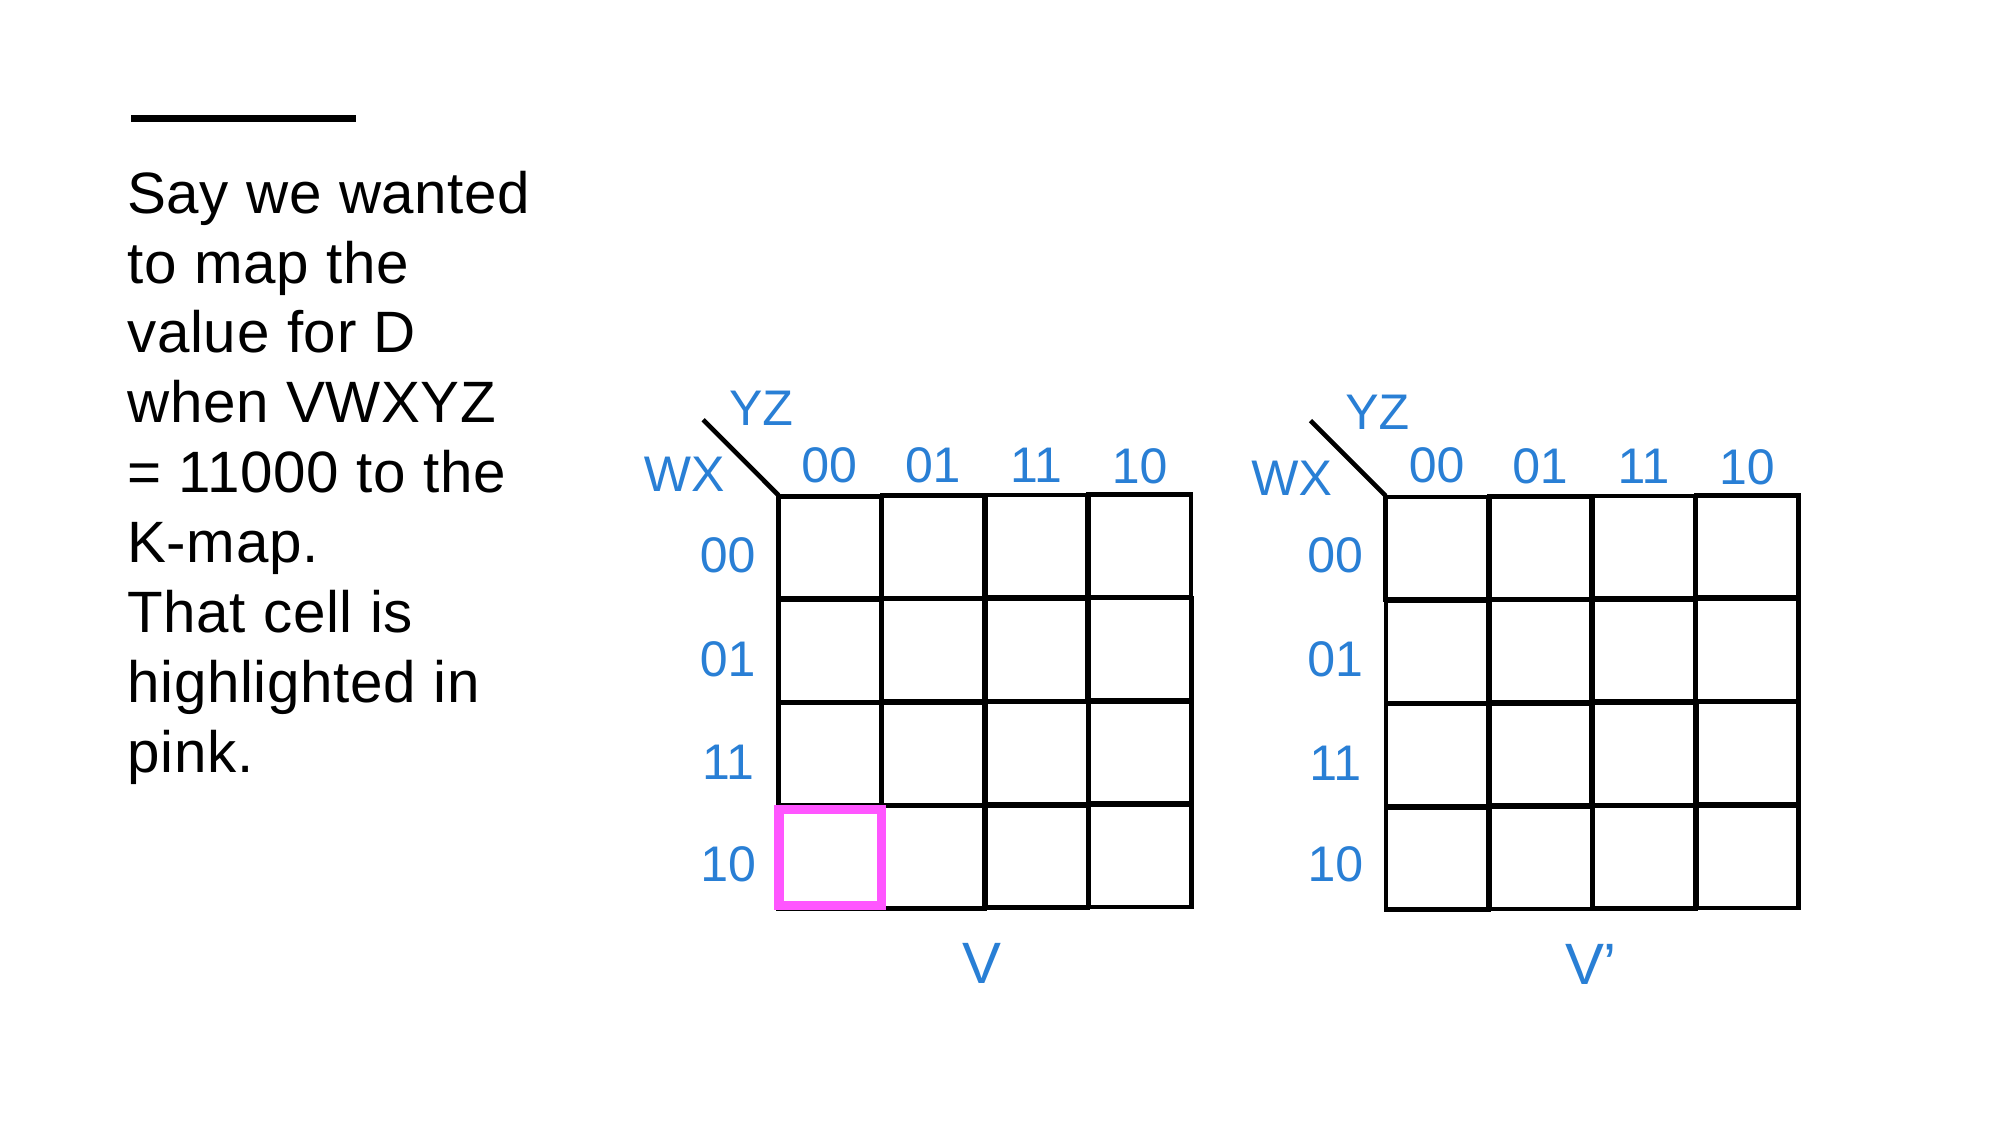

Say we wanted to map the value for D when VWXYZ = 11000 to the K-map.
That cell is highlighted in pink.
YZ
YZ
00
01
00
11
01
10
11
10
WX
WX

8
7
9
6
00
00

01
01

11
11

10
10
V
V’